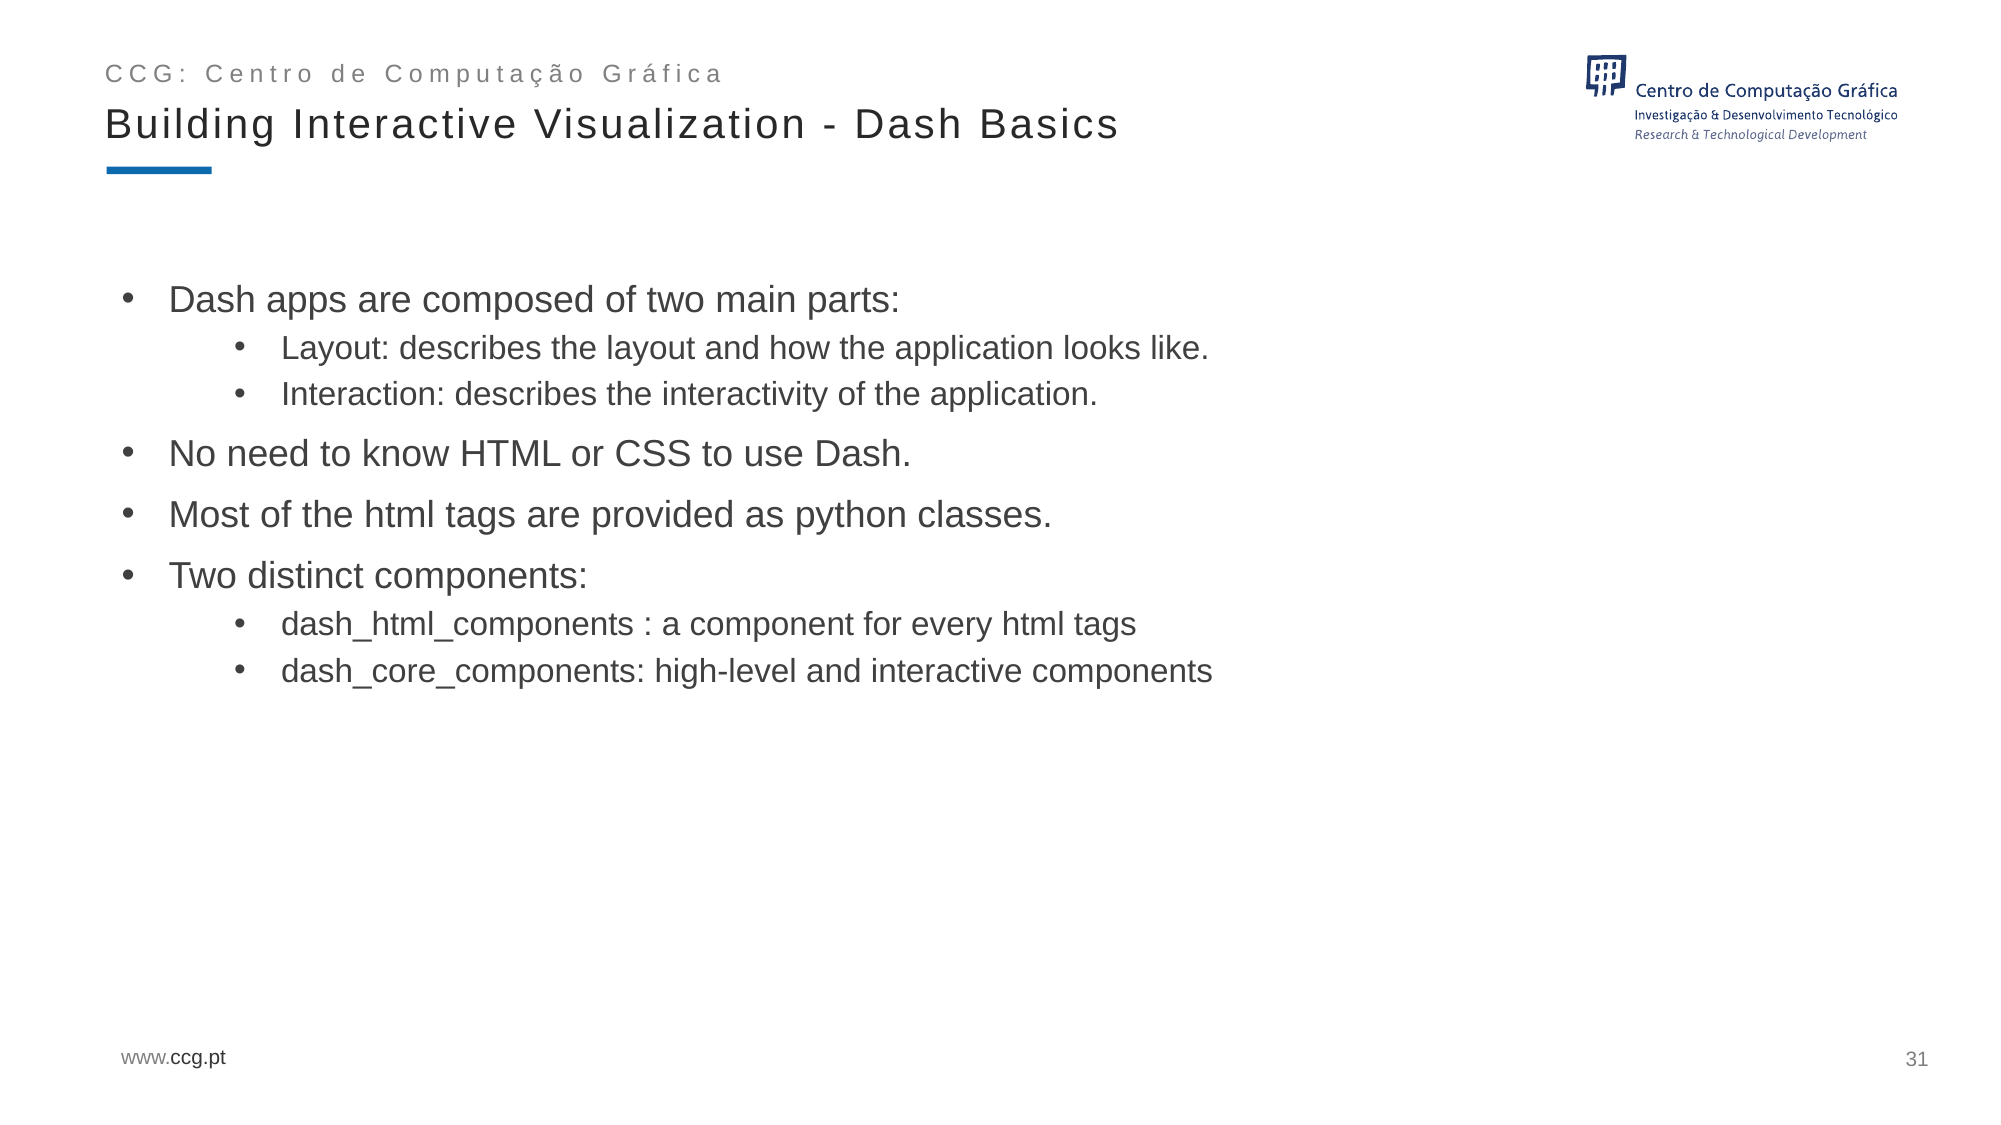

Building Interactive Visualization - Dash Basics
Dash apps are composed of two main parts:
Layout: describes the layout and how the application looks like.
Interaction: describes the interactivity of the application.
No need to know HTML or CSS to use Dash.
Most of the html tags are provided as python classes.
Two distinct components:
dash_html_components : a component for every html tags
dash_core_components: high-level and interactive components
31